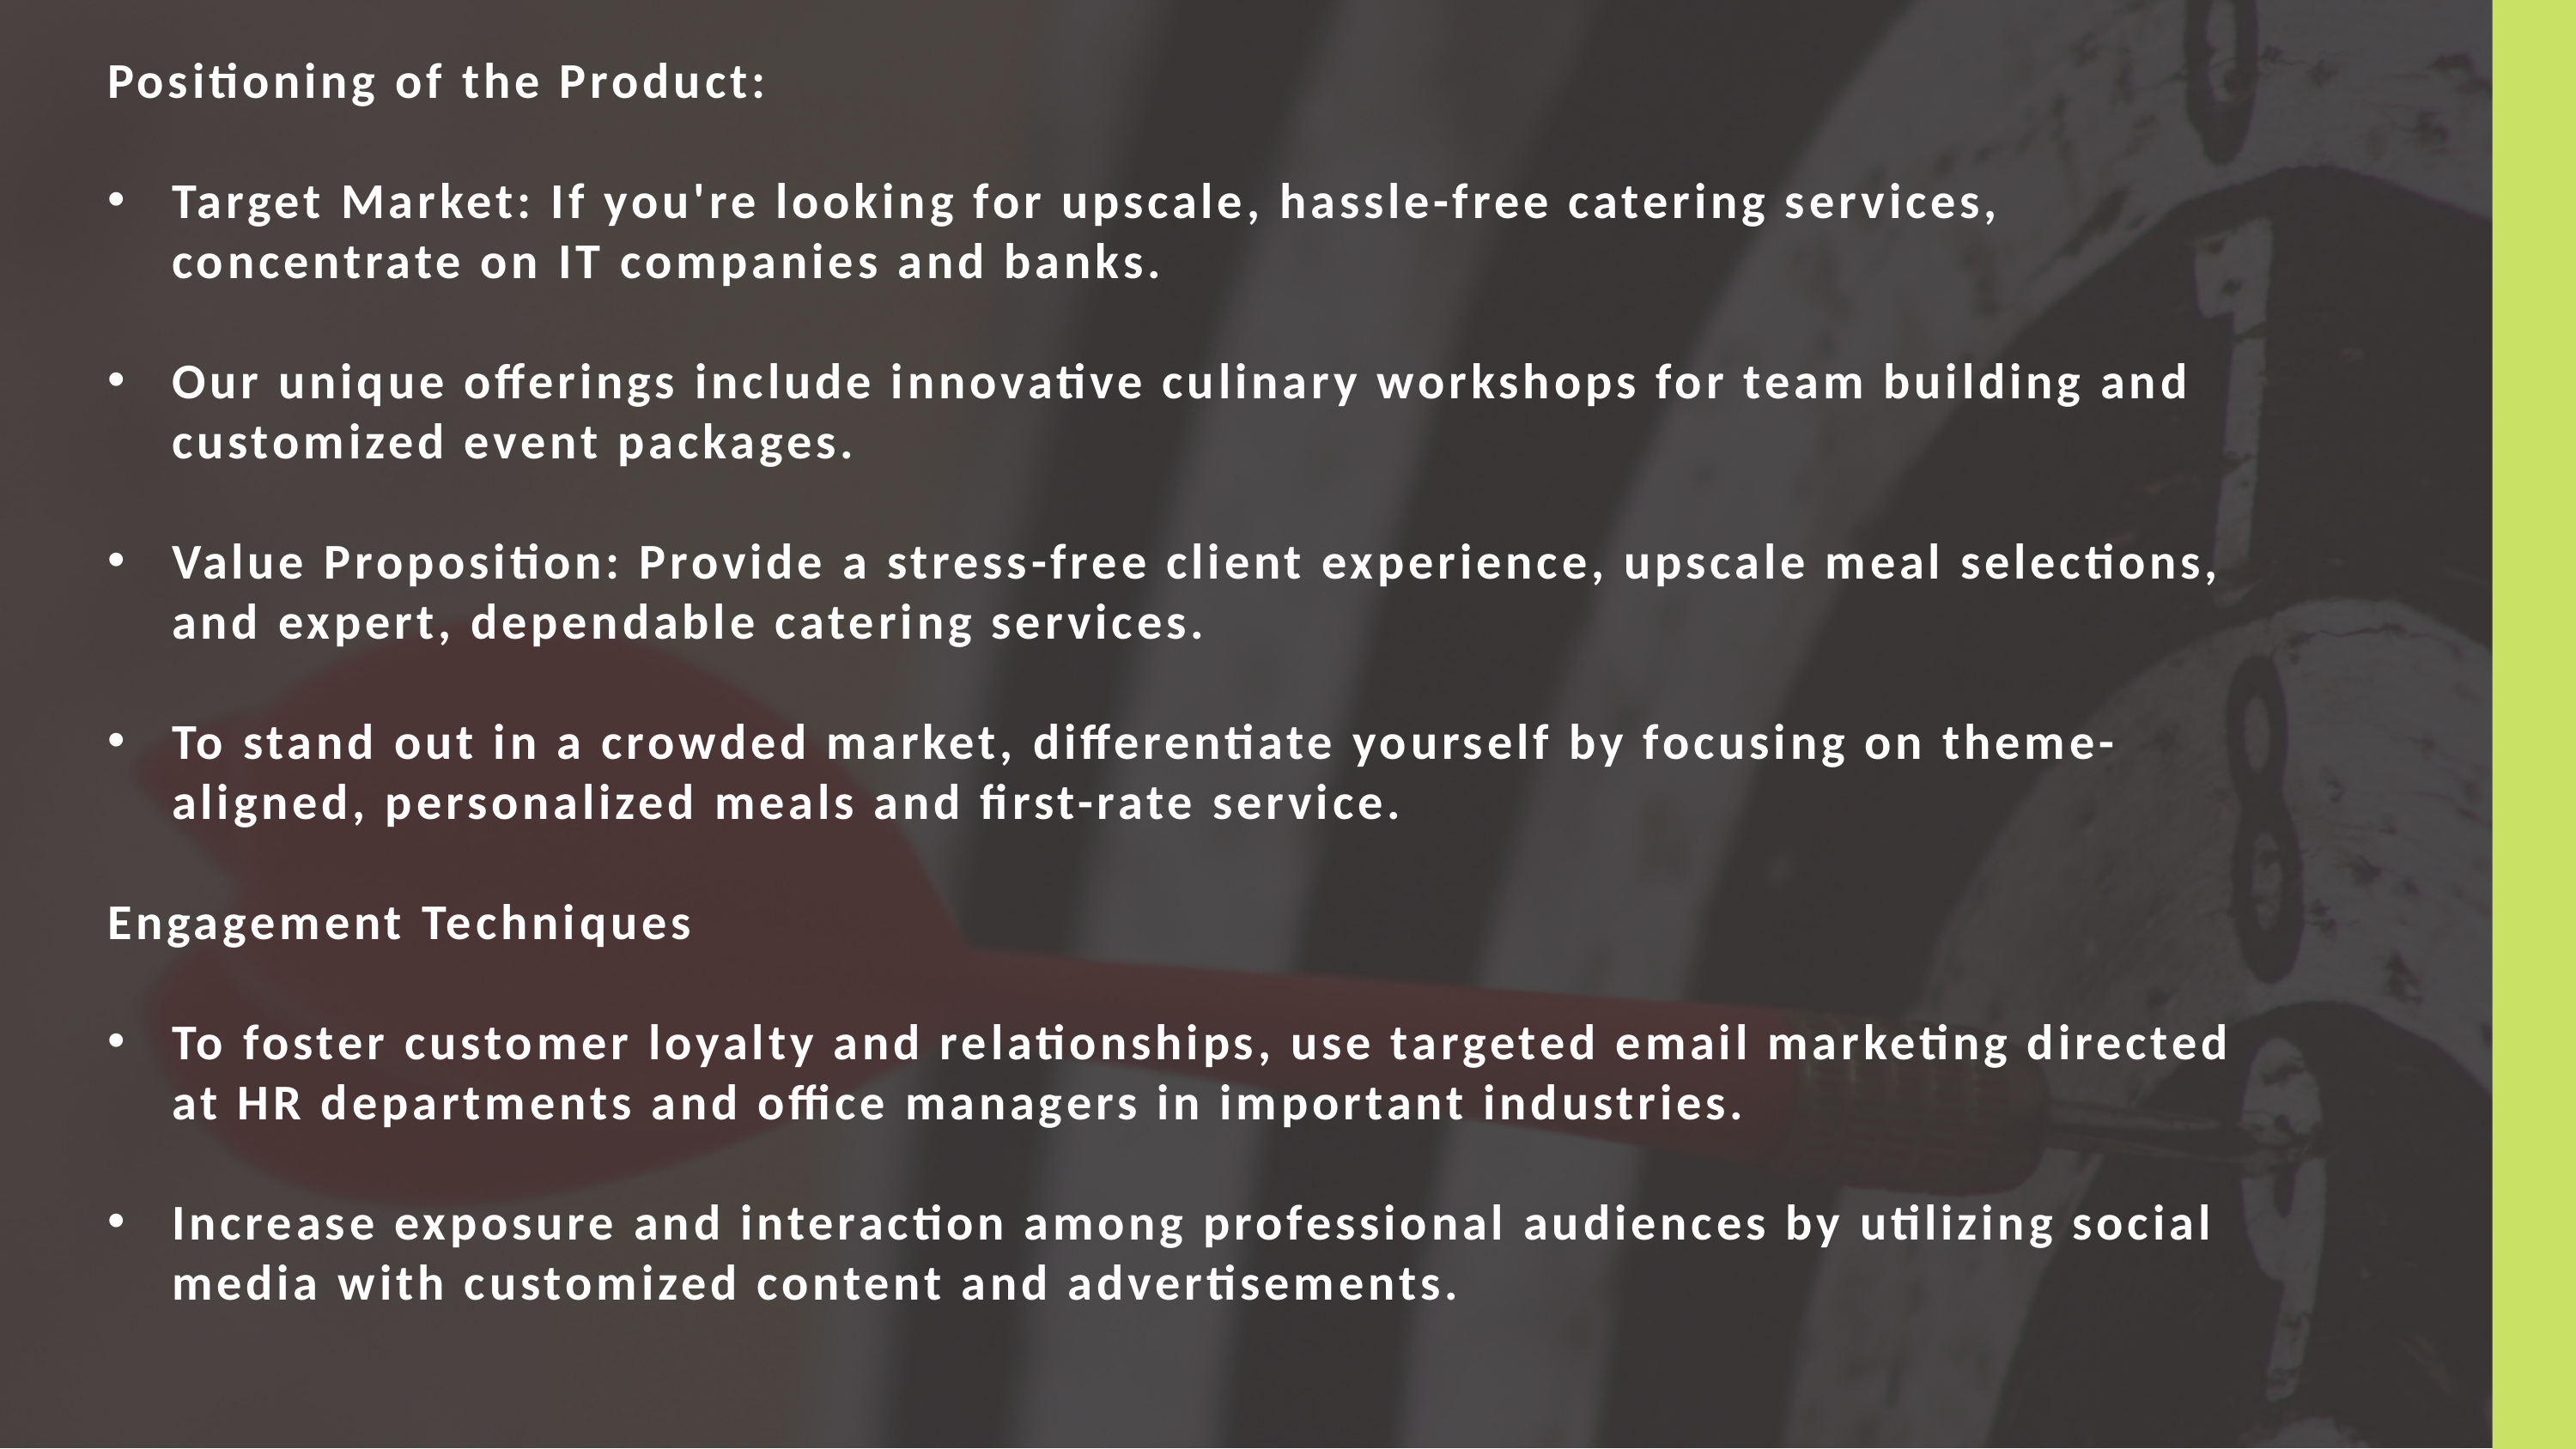

Positioning of the Product:

Target Market: If you're looking for upscale, hassle-free catering services, concentrate on IT companies and banks.
Our unique offerings include innovative culinary workshops for team building and customized event packages.
Value Proposition: Provide a stress-free client experience, upscale meal selections, and expert, dependable catering services.
To stand out in a crowded market, differentiate yourself by focusing on theme-aligned, personalized meals and first-rate service.

Engagement Techniques

To foster customer loyalty and relationships, use targeted email marketing directed at HR departments and office managers in important industries.
Increase exposure and interaction among professional audiences by utilizing social media with customized content and advertisements.